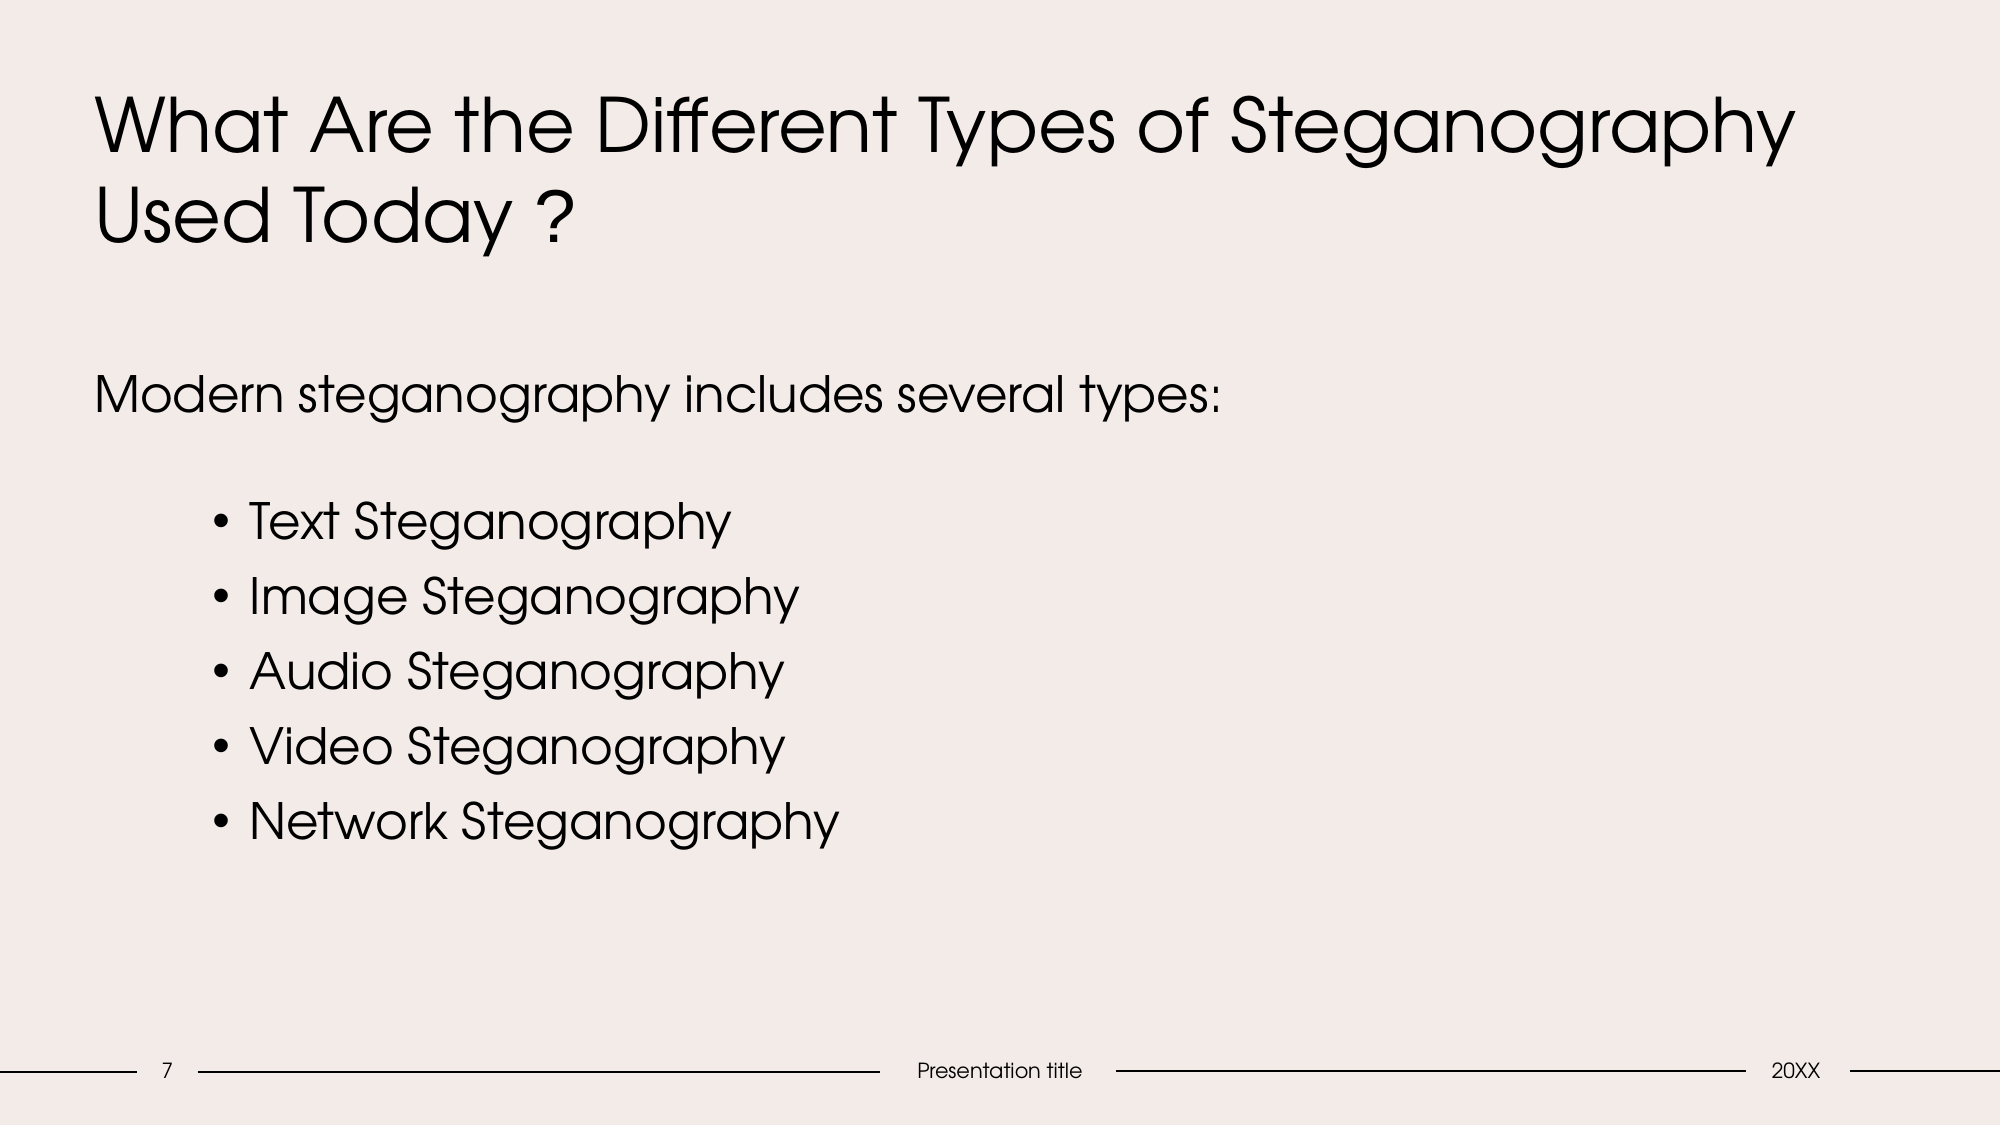

# What Are the Different Types of Steganography Used Today ?
Modern steganography includes several types:

Text Steganography
Image Steganography
Audio Steganography
Video Steganography
Network Steganography
7
Presentation title
20XX